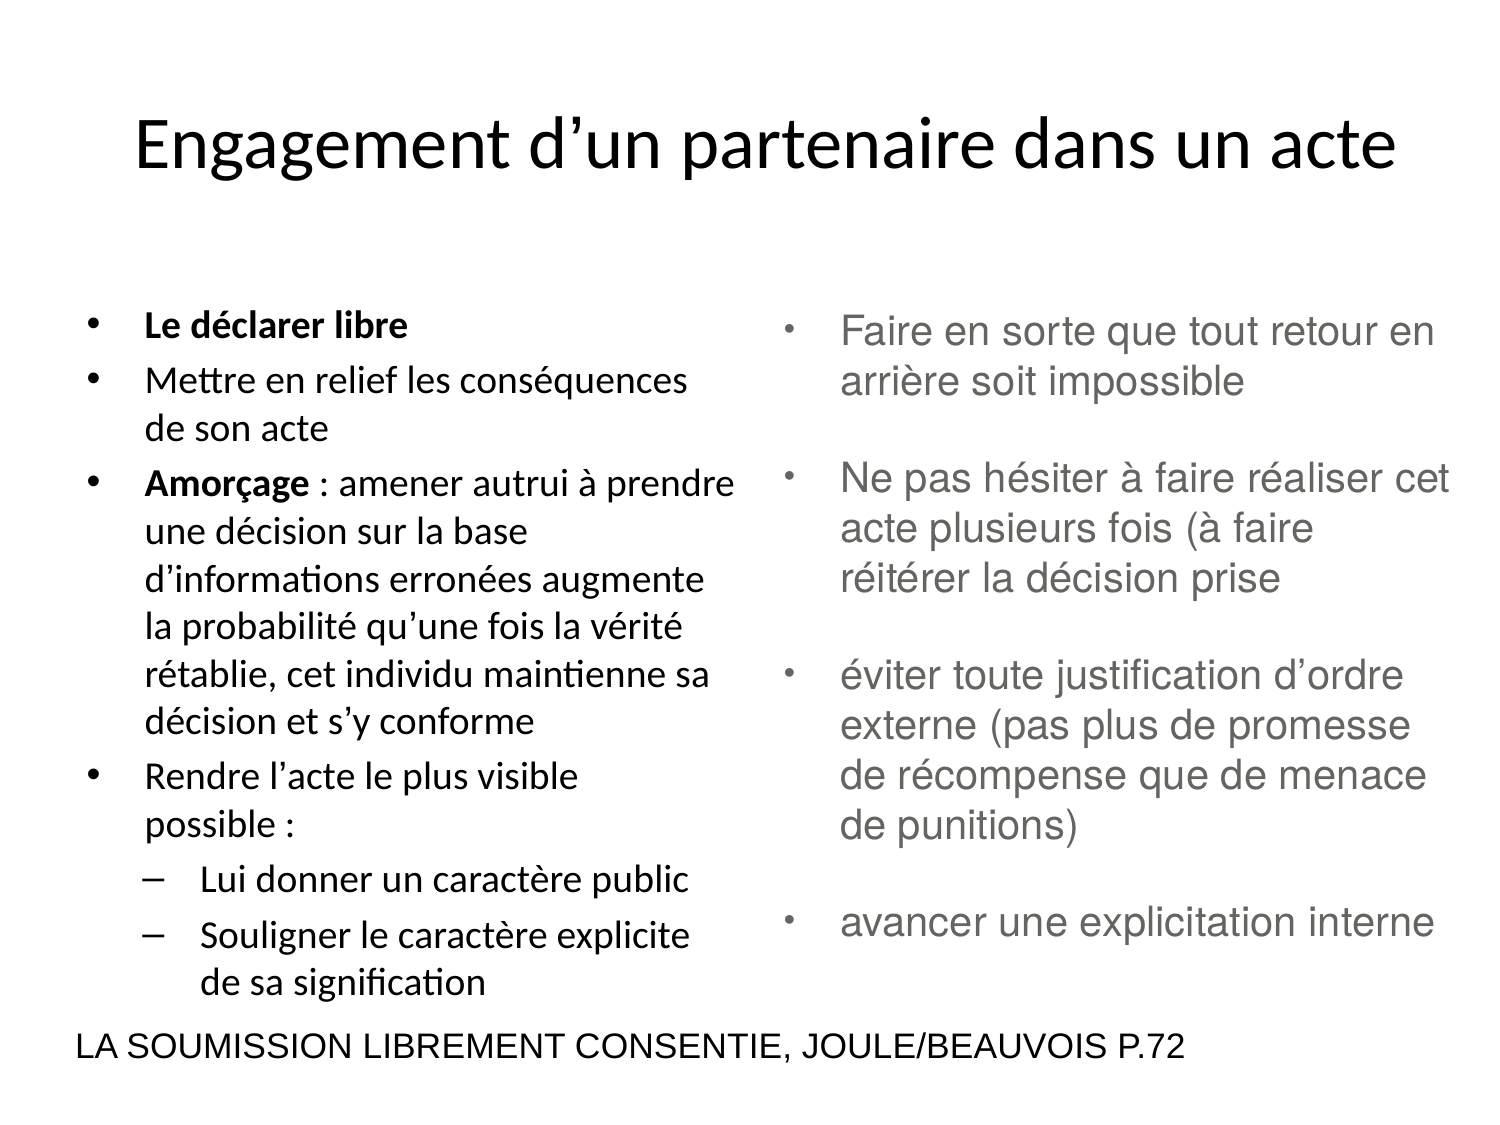

# Engagement d’un partenaire dans un acte
Le déclarer libre
Mettre en relief les conséquences de son acte
Amorçage : amener autrui à prendre une décision sur la base d’informations erronées augmente la probabilité qu’une fois la vérité rétablie, cet individu maintienne sa décision et s’y conforme
Rendre l’acte le plus visible possible :
Lui donner un caractère public
Souligner le caractère explicite de sa signification
Faire en sorte que tout retour en arrière soit impossible
Ne pas hésiter à faire réaliser cet acte plusieurs fois (à faire réitérer la décision prise
éviter toute justification d’ordre externe (pas plus de promesse de récompense que de menace de punitions)
avancer une explicitation interne
LA SOUMISSION LIBREMENT CONSENTIE, JOULE/BEAUVOIS P.72